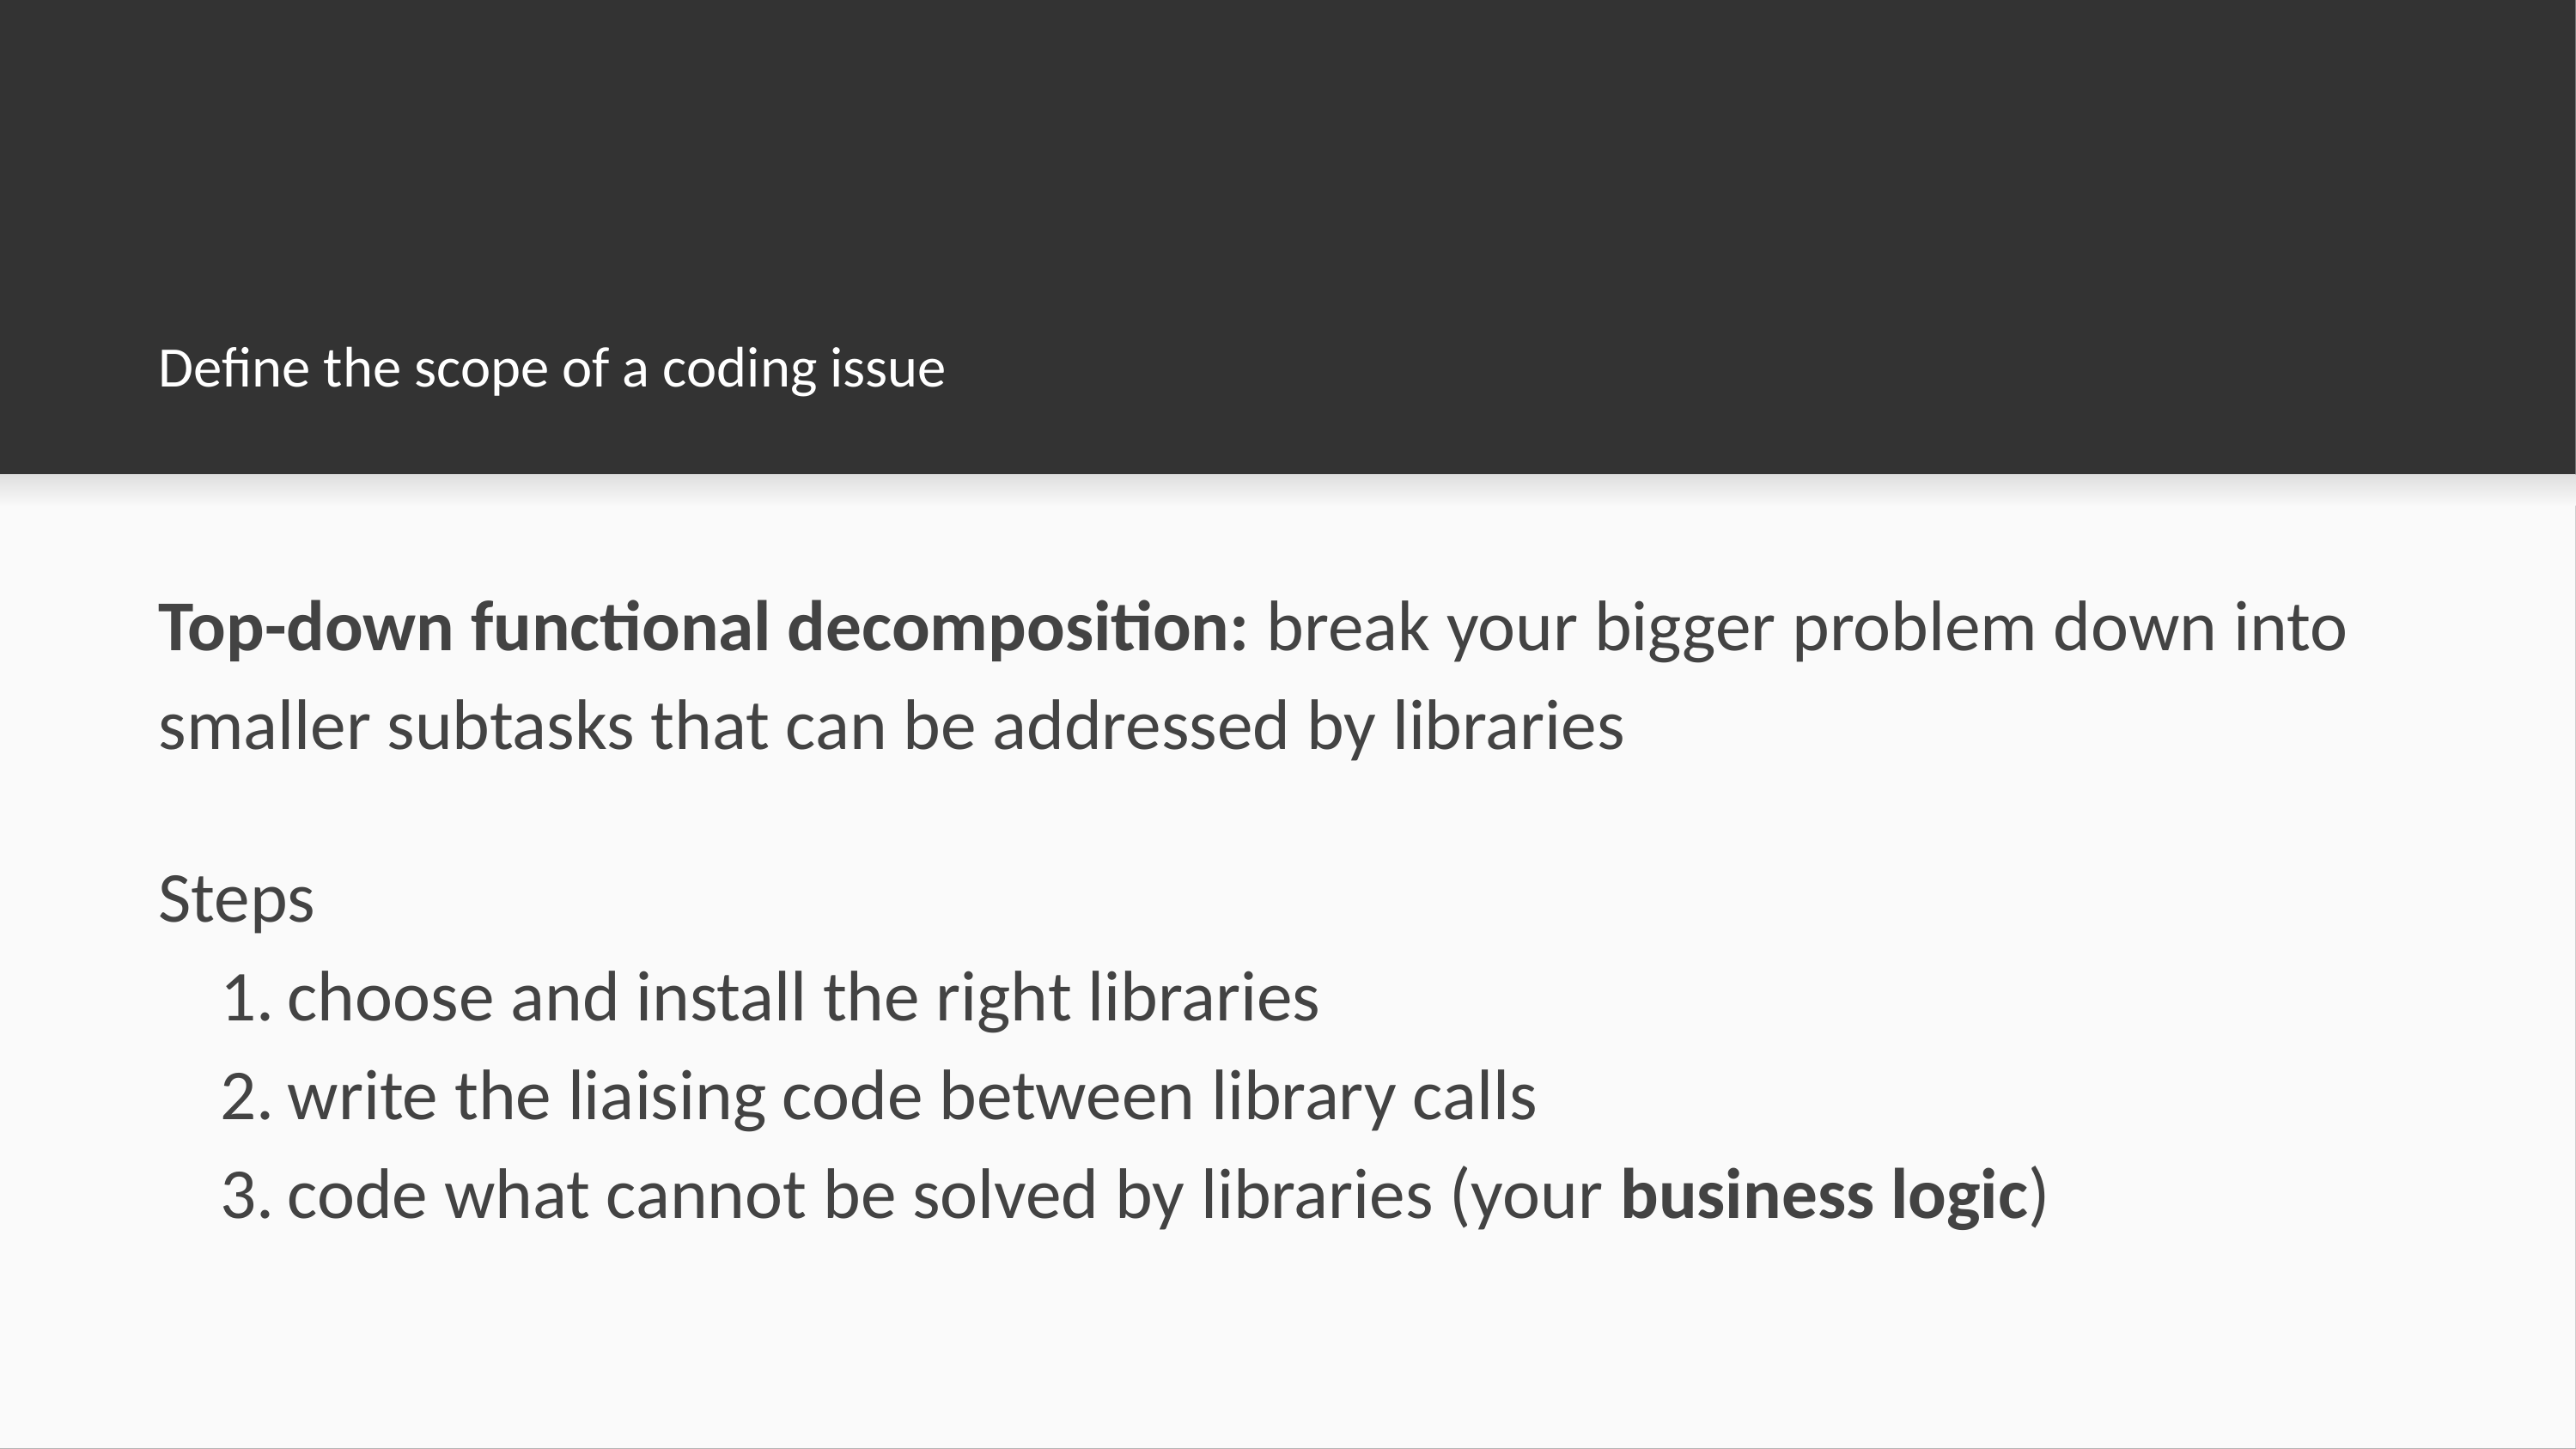

# Define the scope of a coding issue
Top-down functional decomposition: break your bigger problem down into smaller subtasks that can be addressed by libraries

Steps
choose and install the right libraries
write the liaising code between library calls
code what cannot be solved by libraries (your business logic)